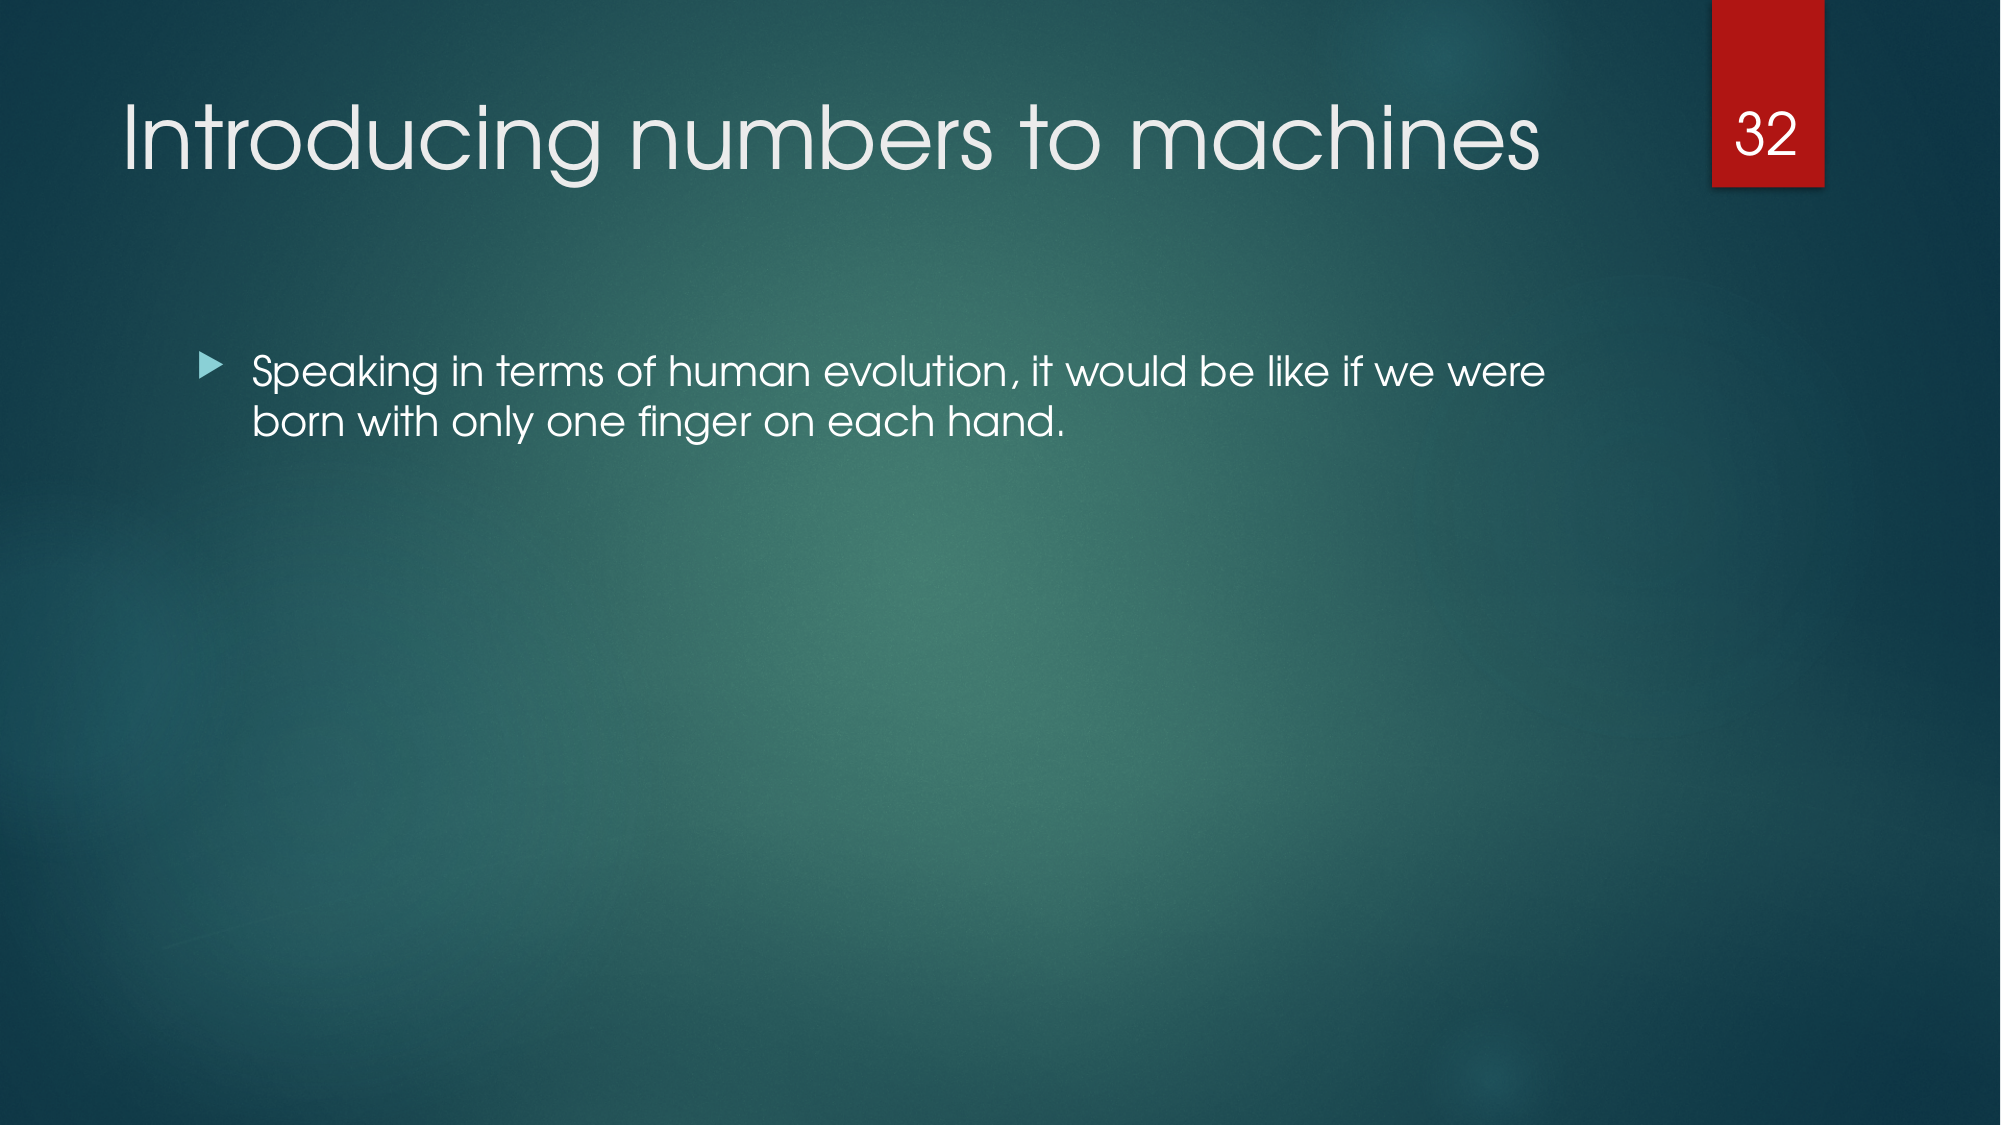

32
# Introducing numbers to machines
Speaking in terms of human evolution, it would be like if we were born with only one finger on each hand.